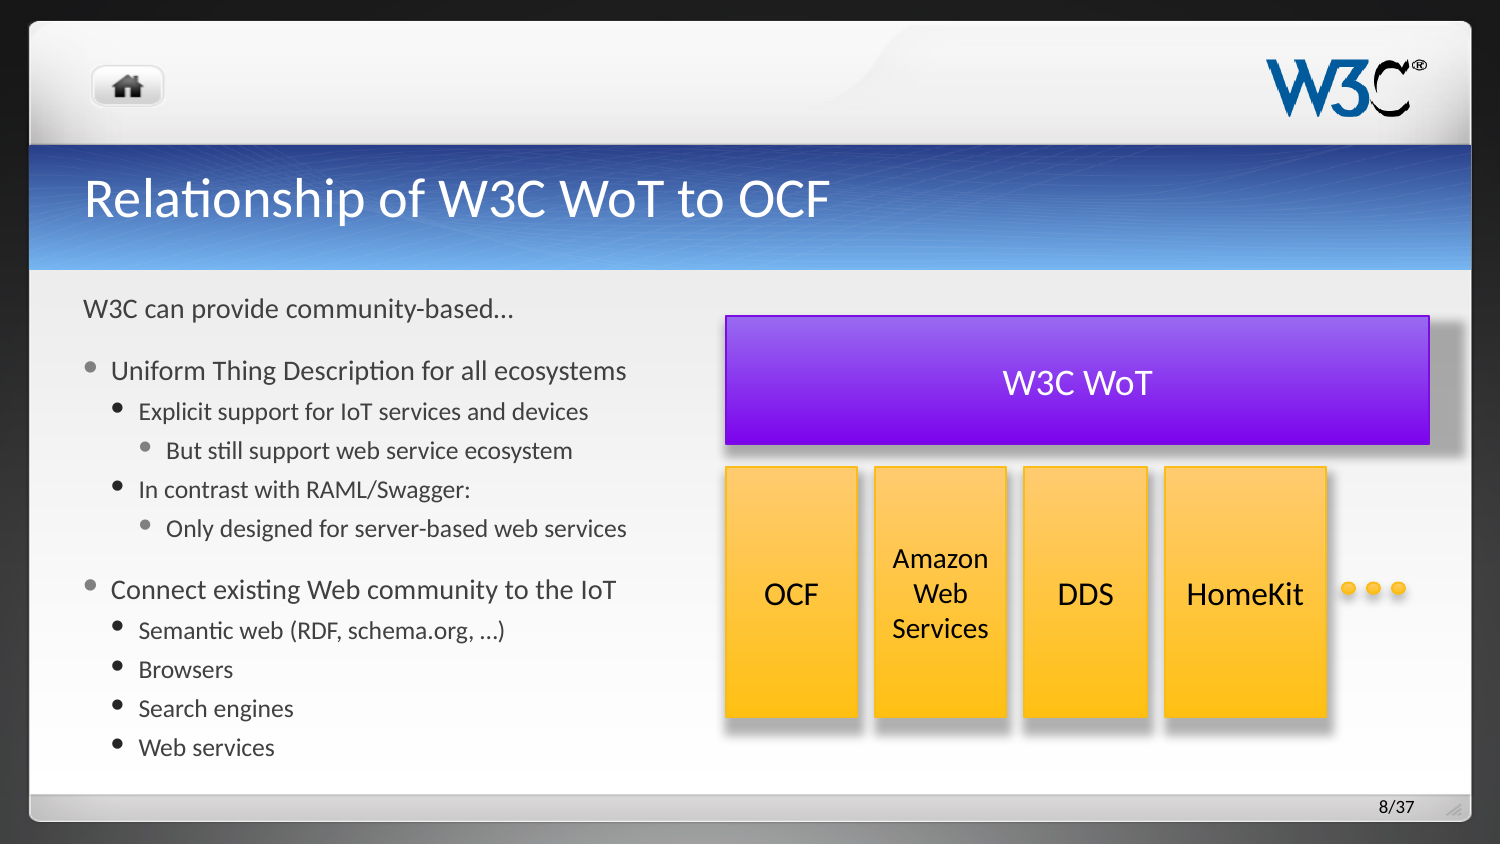

# Relationship of W3C WoT to OCF
W3C can provide community-based…
Uniform Thing Description for all ecosystems
Explicit support for IoT services and devices
But still support web service ecosystem
In contrast with RAML/Swagger:
Only designed for server-based web services
Connect existing Web community to the IoT
Semantic web (RDF, schema.org, …)
Browsers
Search engines
Web services

W3C WoT
OCF
Amazon
Web
Services
DDS
HomeKit

8